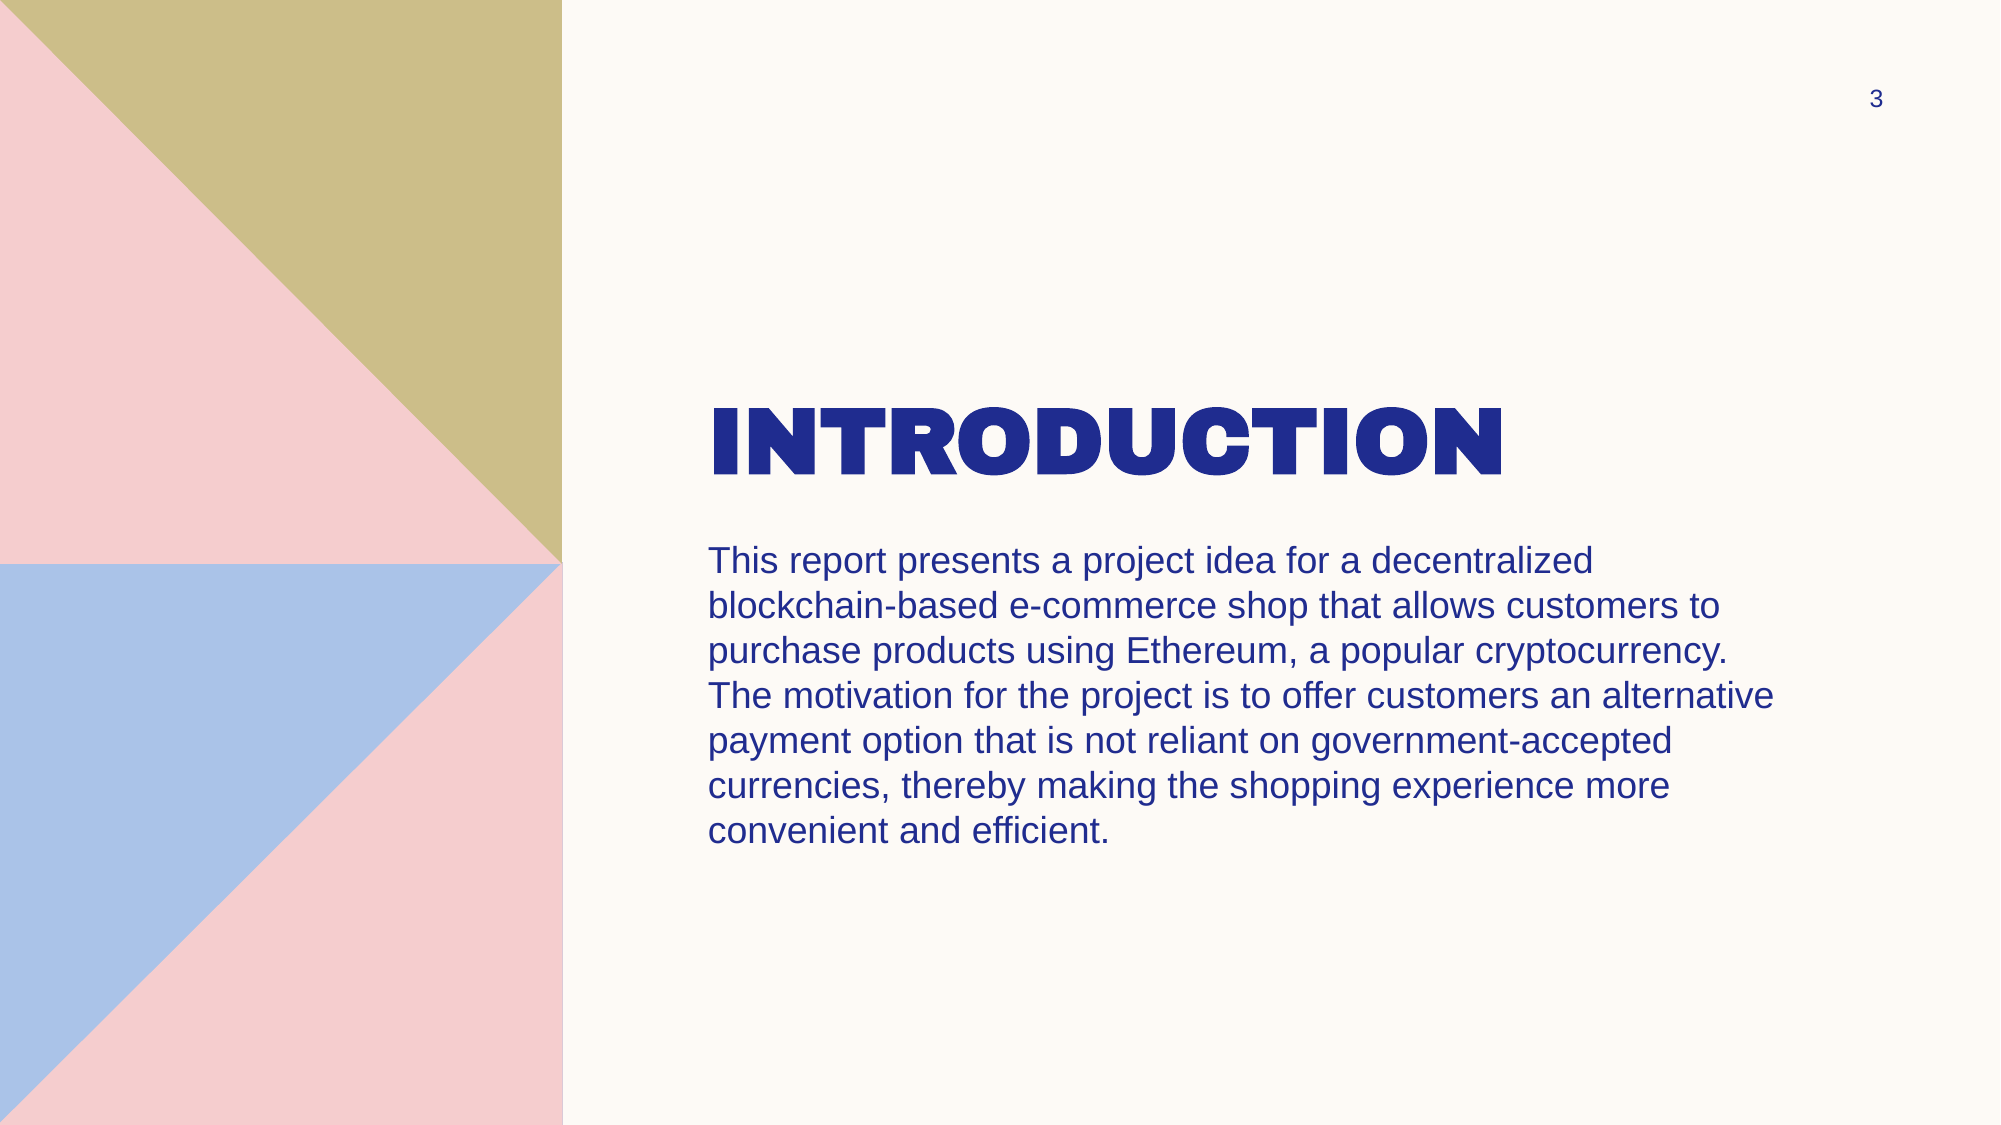

3
# Introduction
This report presents a project idea for a decentralized blockchain-based e-commerce shop that allows customers to purchase products using Ethereum, a popular cryptocurrency. The motivation for the project is to offer customers an alternative payment option that is not reliant on government-accepted currencies, thereby making the shopping experience more convenient and efficient.